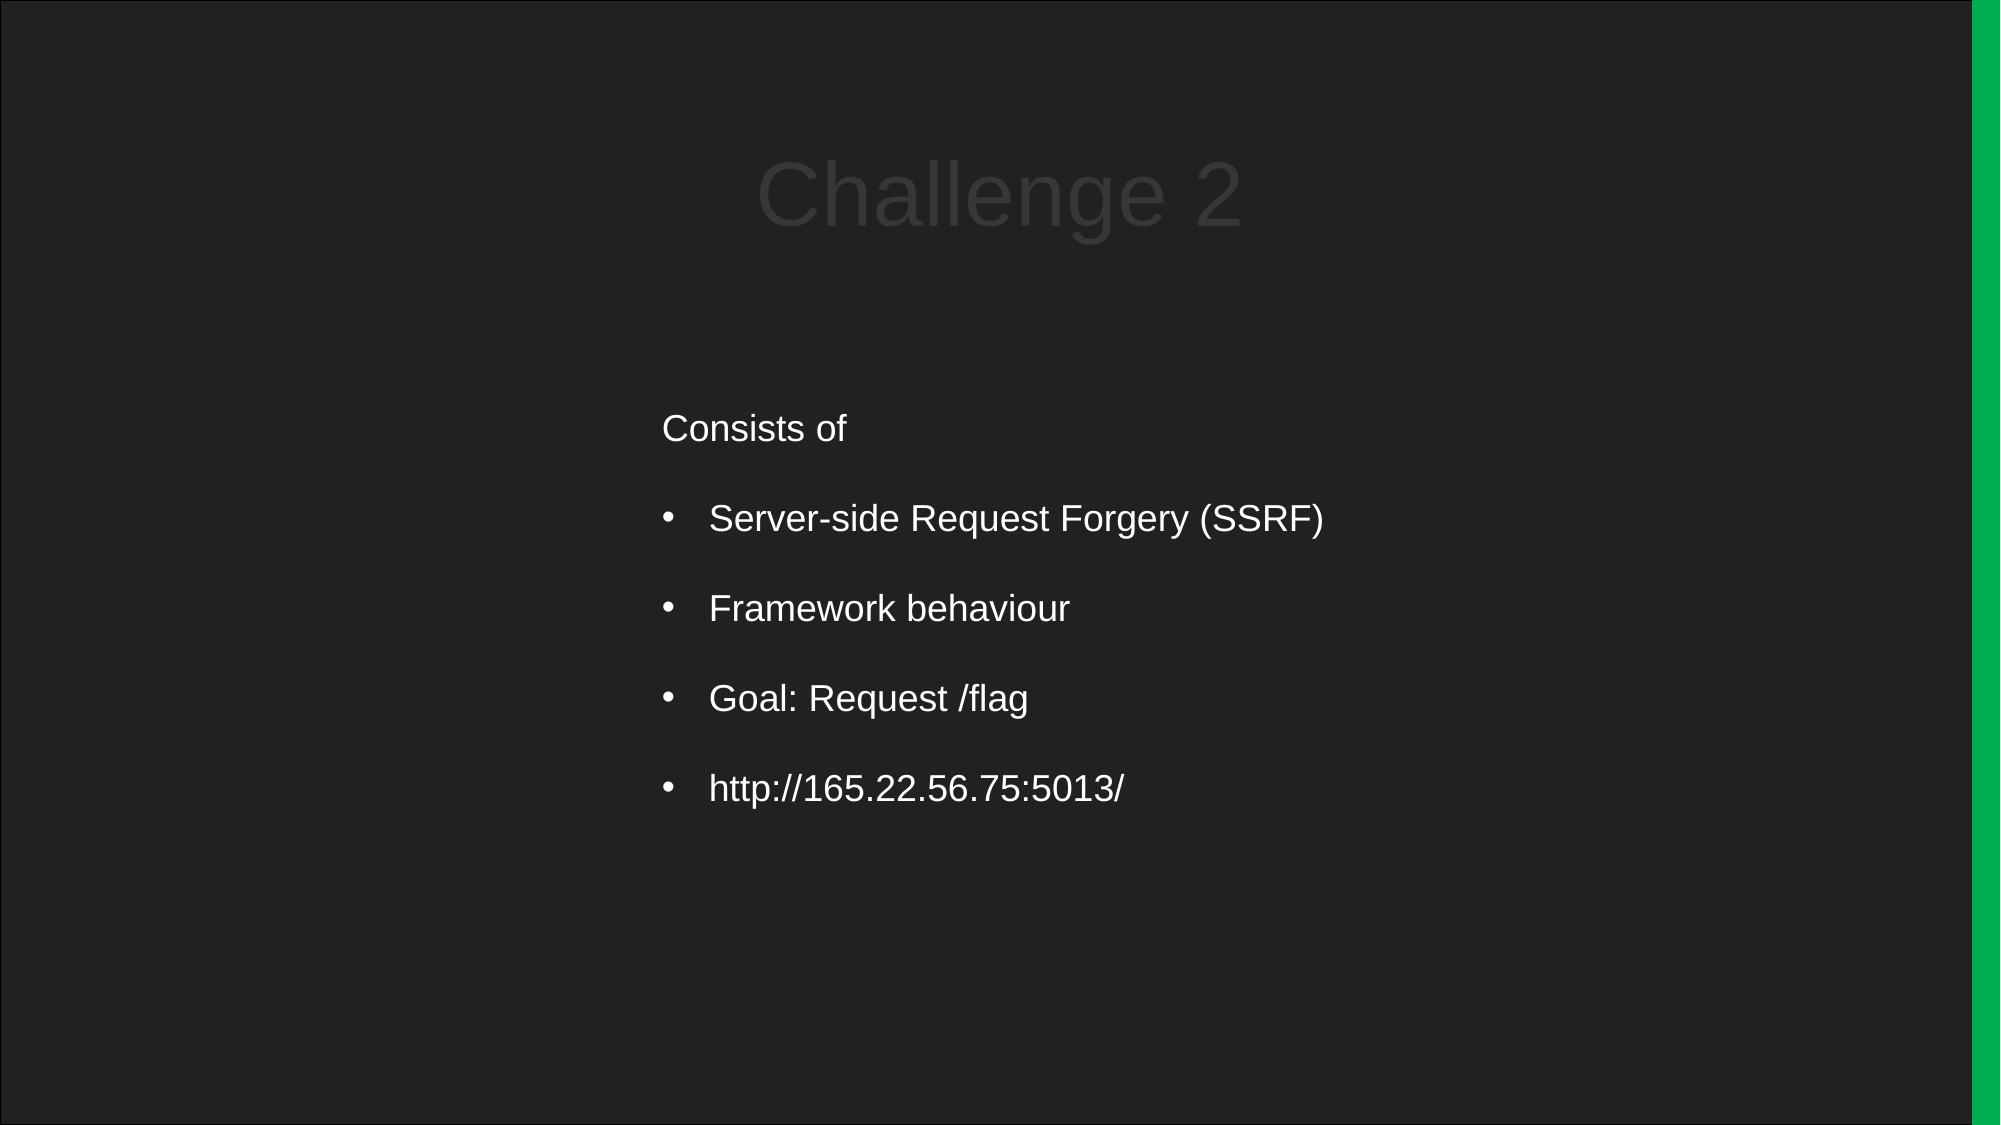

Challenge 2
Consists of

Server-side Request Forgery (SSRF)

Framework behaviour

Goal: Request /flag

http://165.22.56.75:5013/